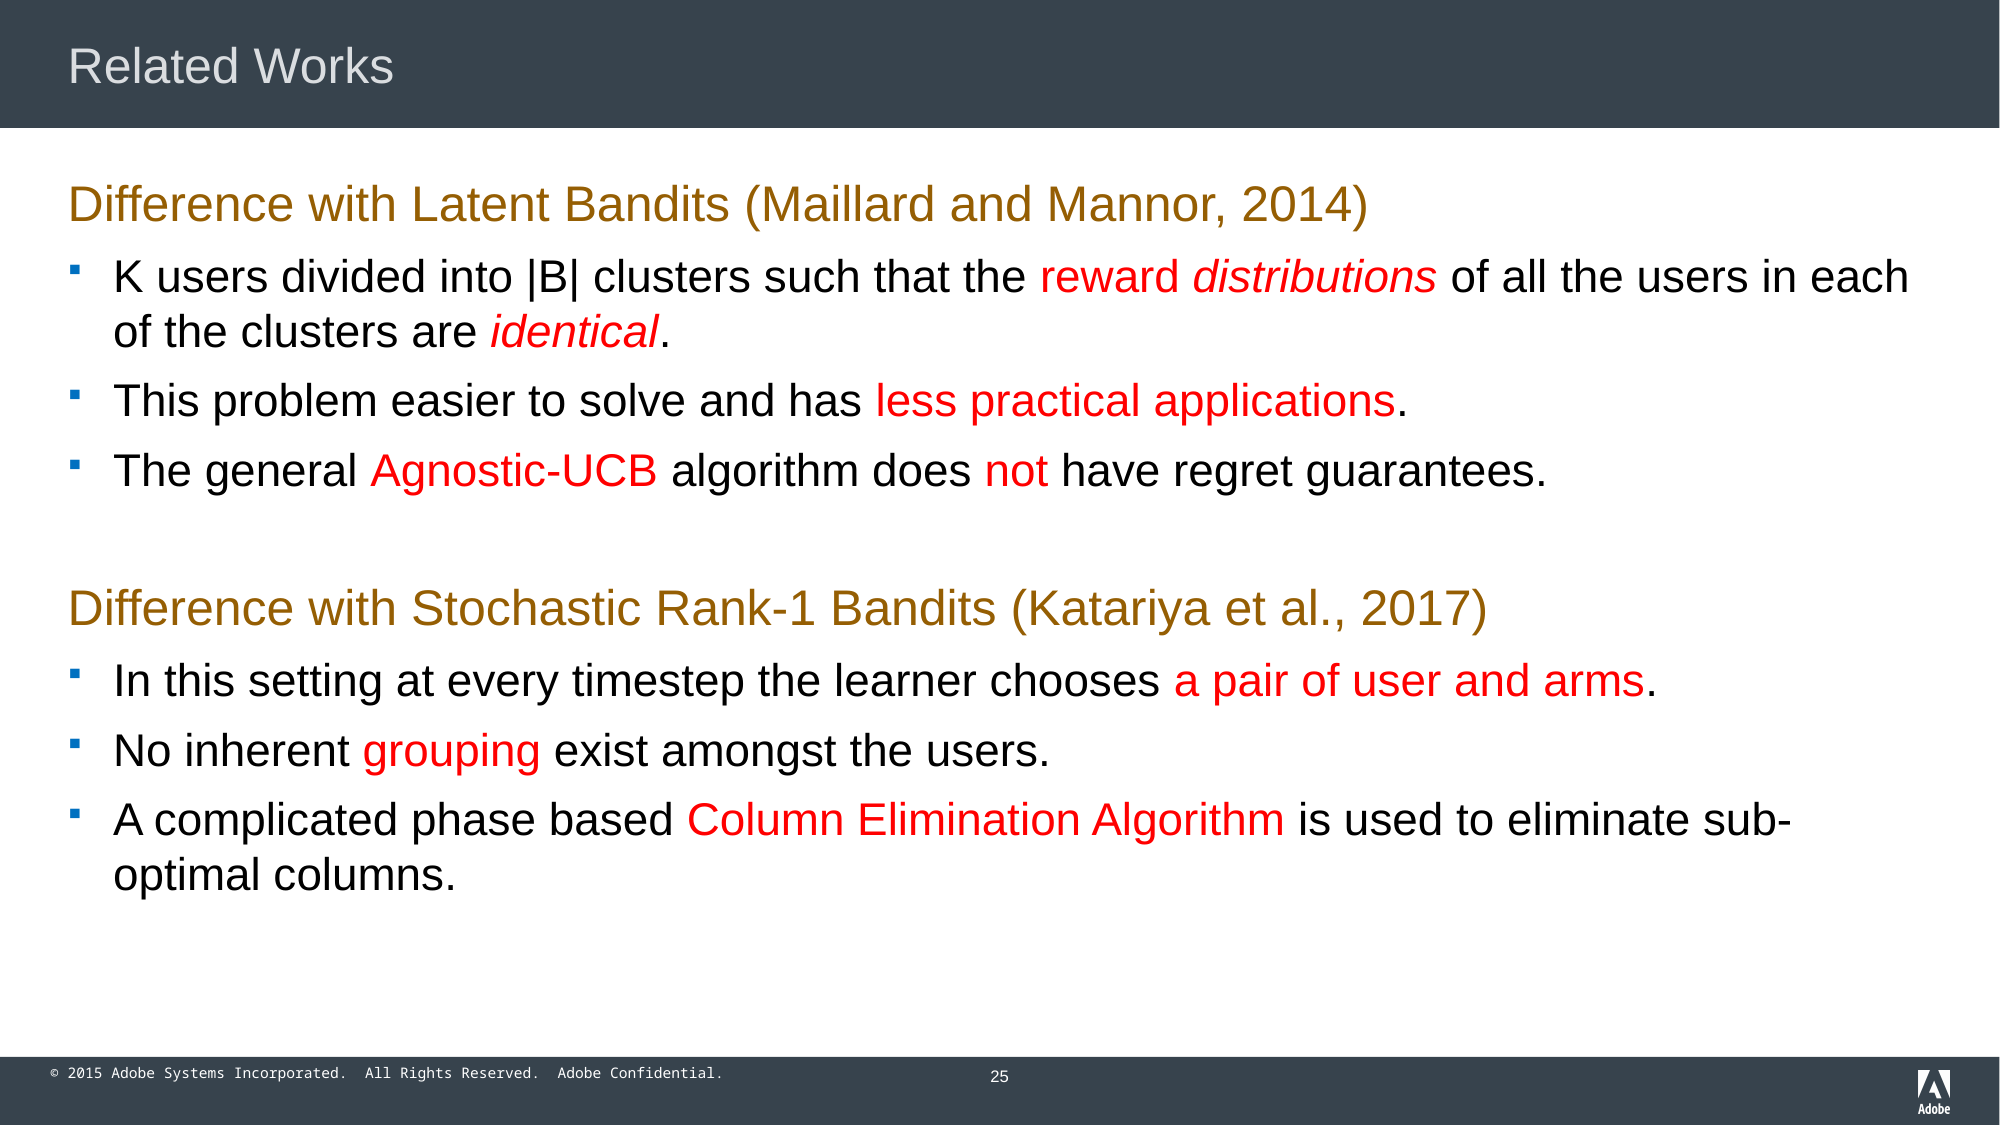

# Related Works
Difference with Latent Bandits (Maillard and Mannor, 2014)
K users divided into |B| clusters such that the reward distributions of all the users in each of the clusters are identical.
This problem easier to solve and has less practical applications.
The general Agnostic-UCB algorithm does not have regret guarantees.

Difference with Stochastic Rank-1 Bandits (Katariya et al., 2017)
In this setting at every timestep the learner chooses a pair of user and arms.
No inherent grouping exist amongst the users.
A complicated phase based Column Elimination Algorithm is used to eliminate sub-optimal columns.

25